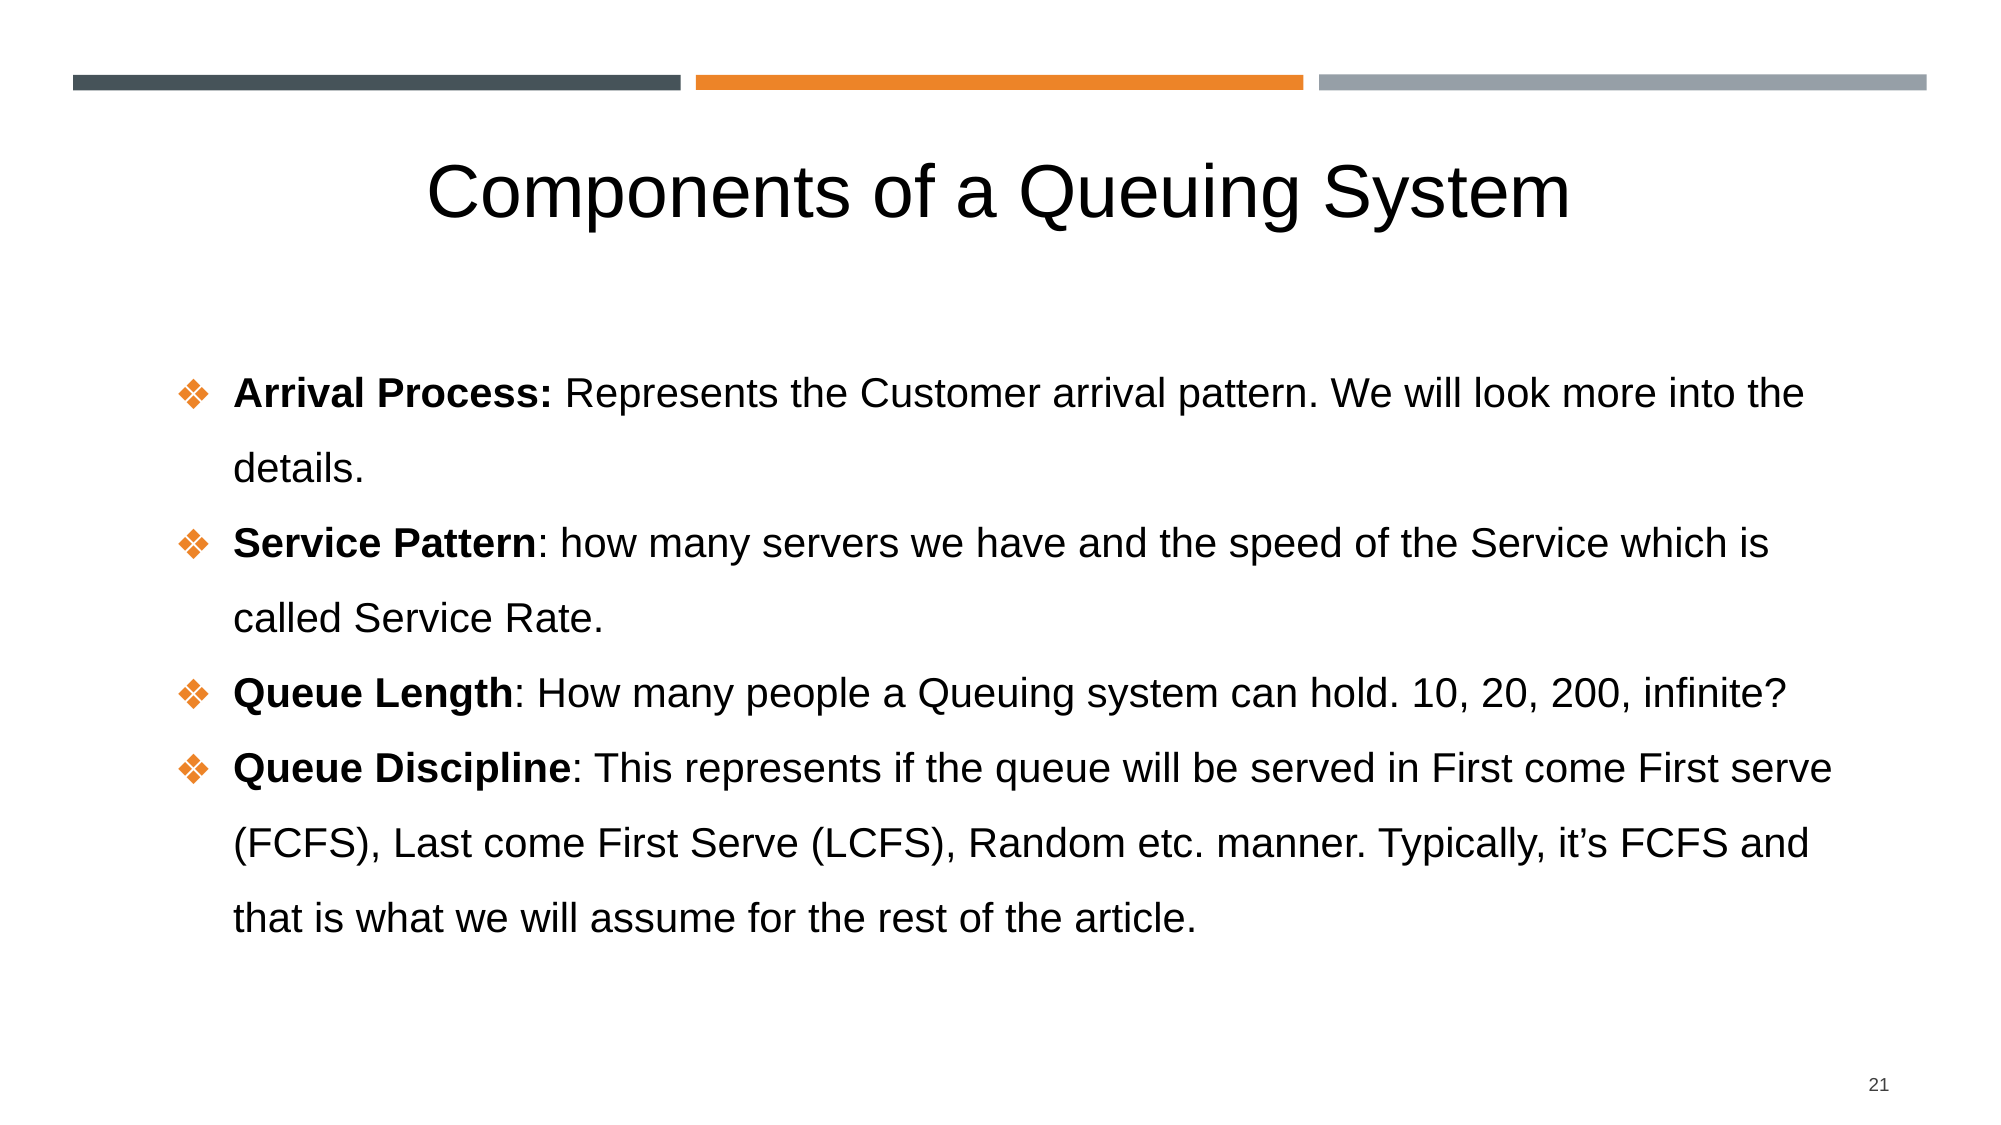

# Components of a Queuing System

Arrival Process: Represents the Customer arrival pattern. We will look more into the details.
Service Pattern: how many servers we have and the speed of the Service which is called Service Rate.
Queue Length: How many people a Queuing system can hold. 10, 20, 200, infinite?
Queue Discipline: This represents if the queue will be served in First come First serve (FCFS), Last come First Serve (LCFS), Random etc. manner. Typically, it’s FCFS and that is what we will assume for the rest of the article.

21